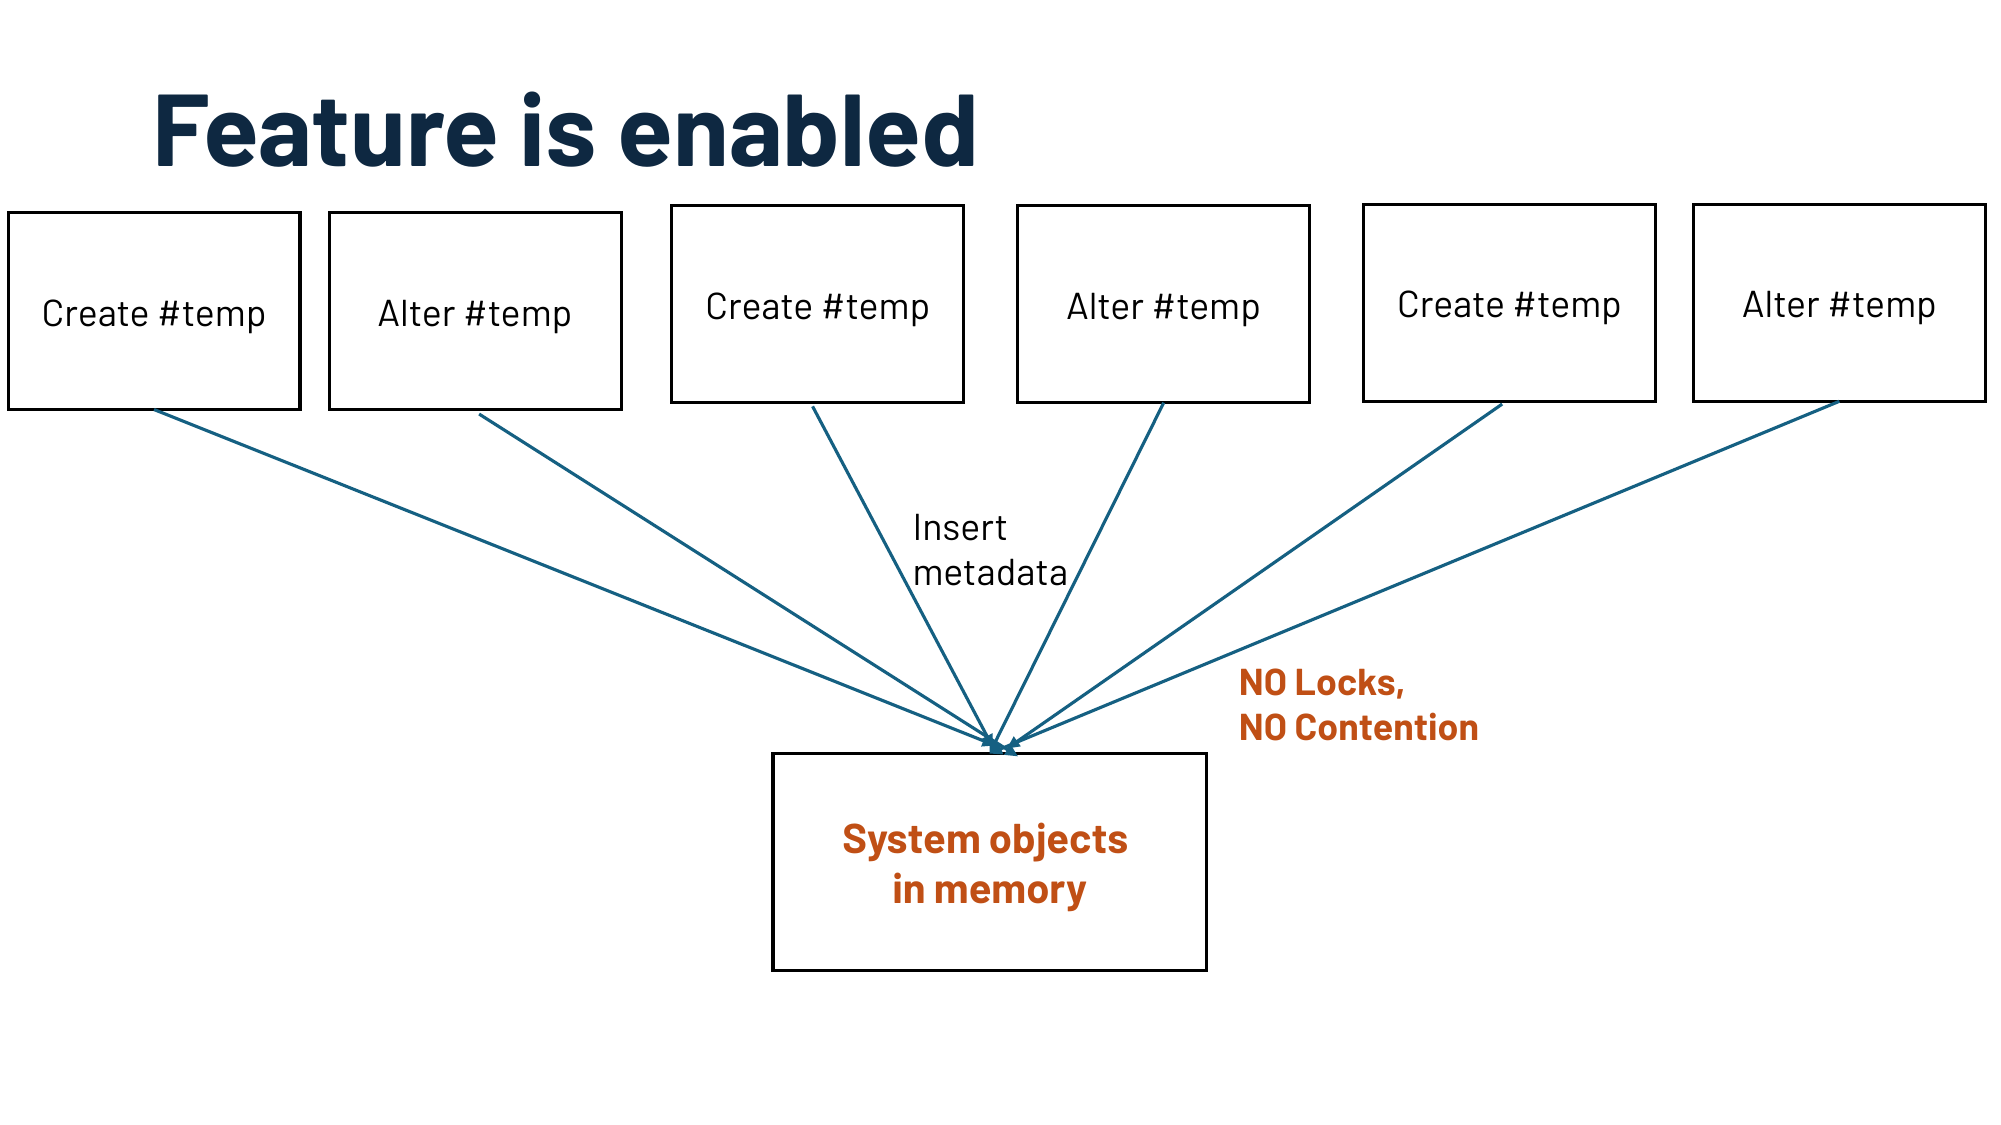

# Feature is enabled
Alter #temp
Create #temp
Create #temp
Alter #temp
Create #temp
Alter #temp

Insert metadata
NO Locks,
NO Contention
System objects
in memory